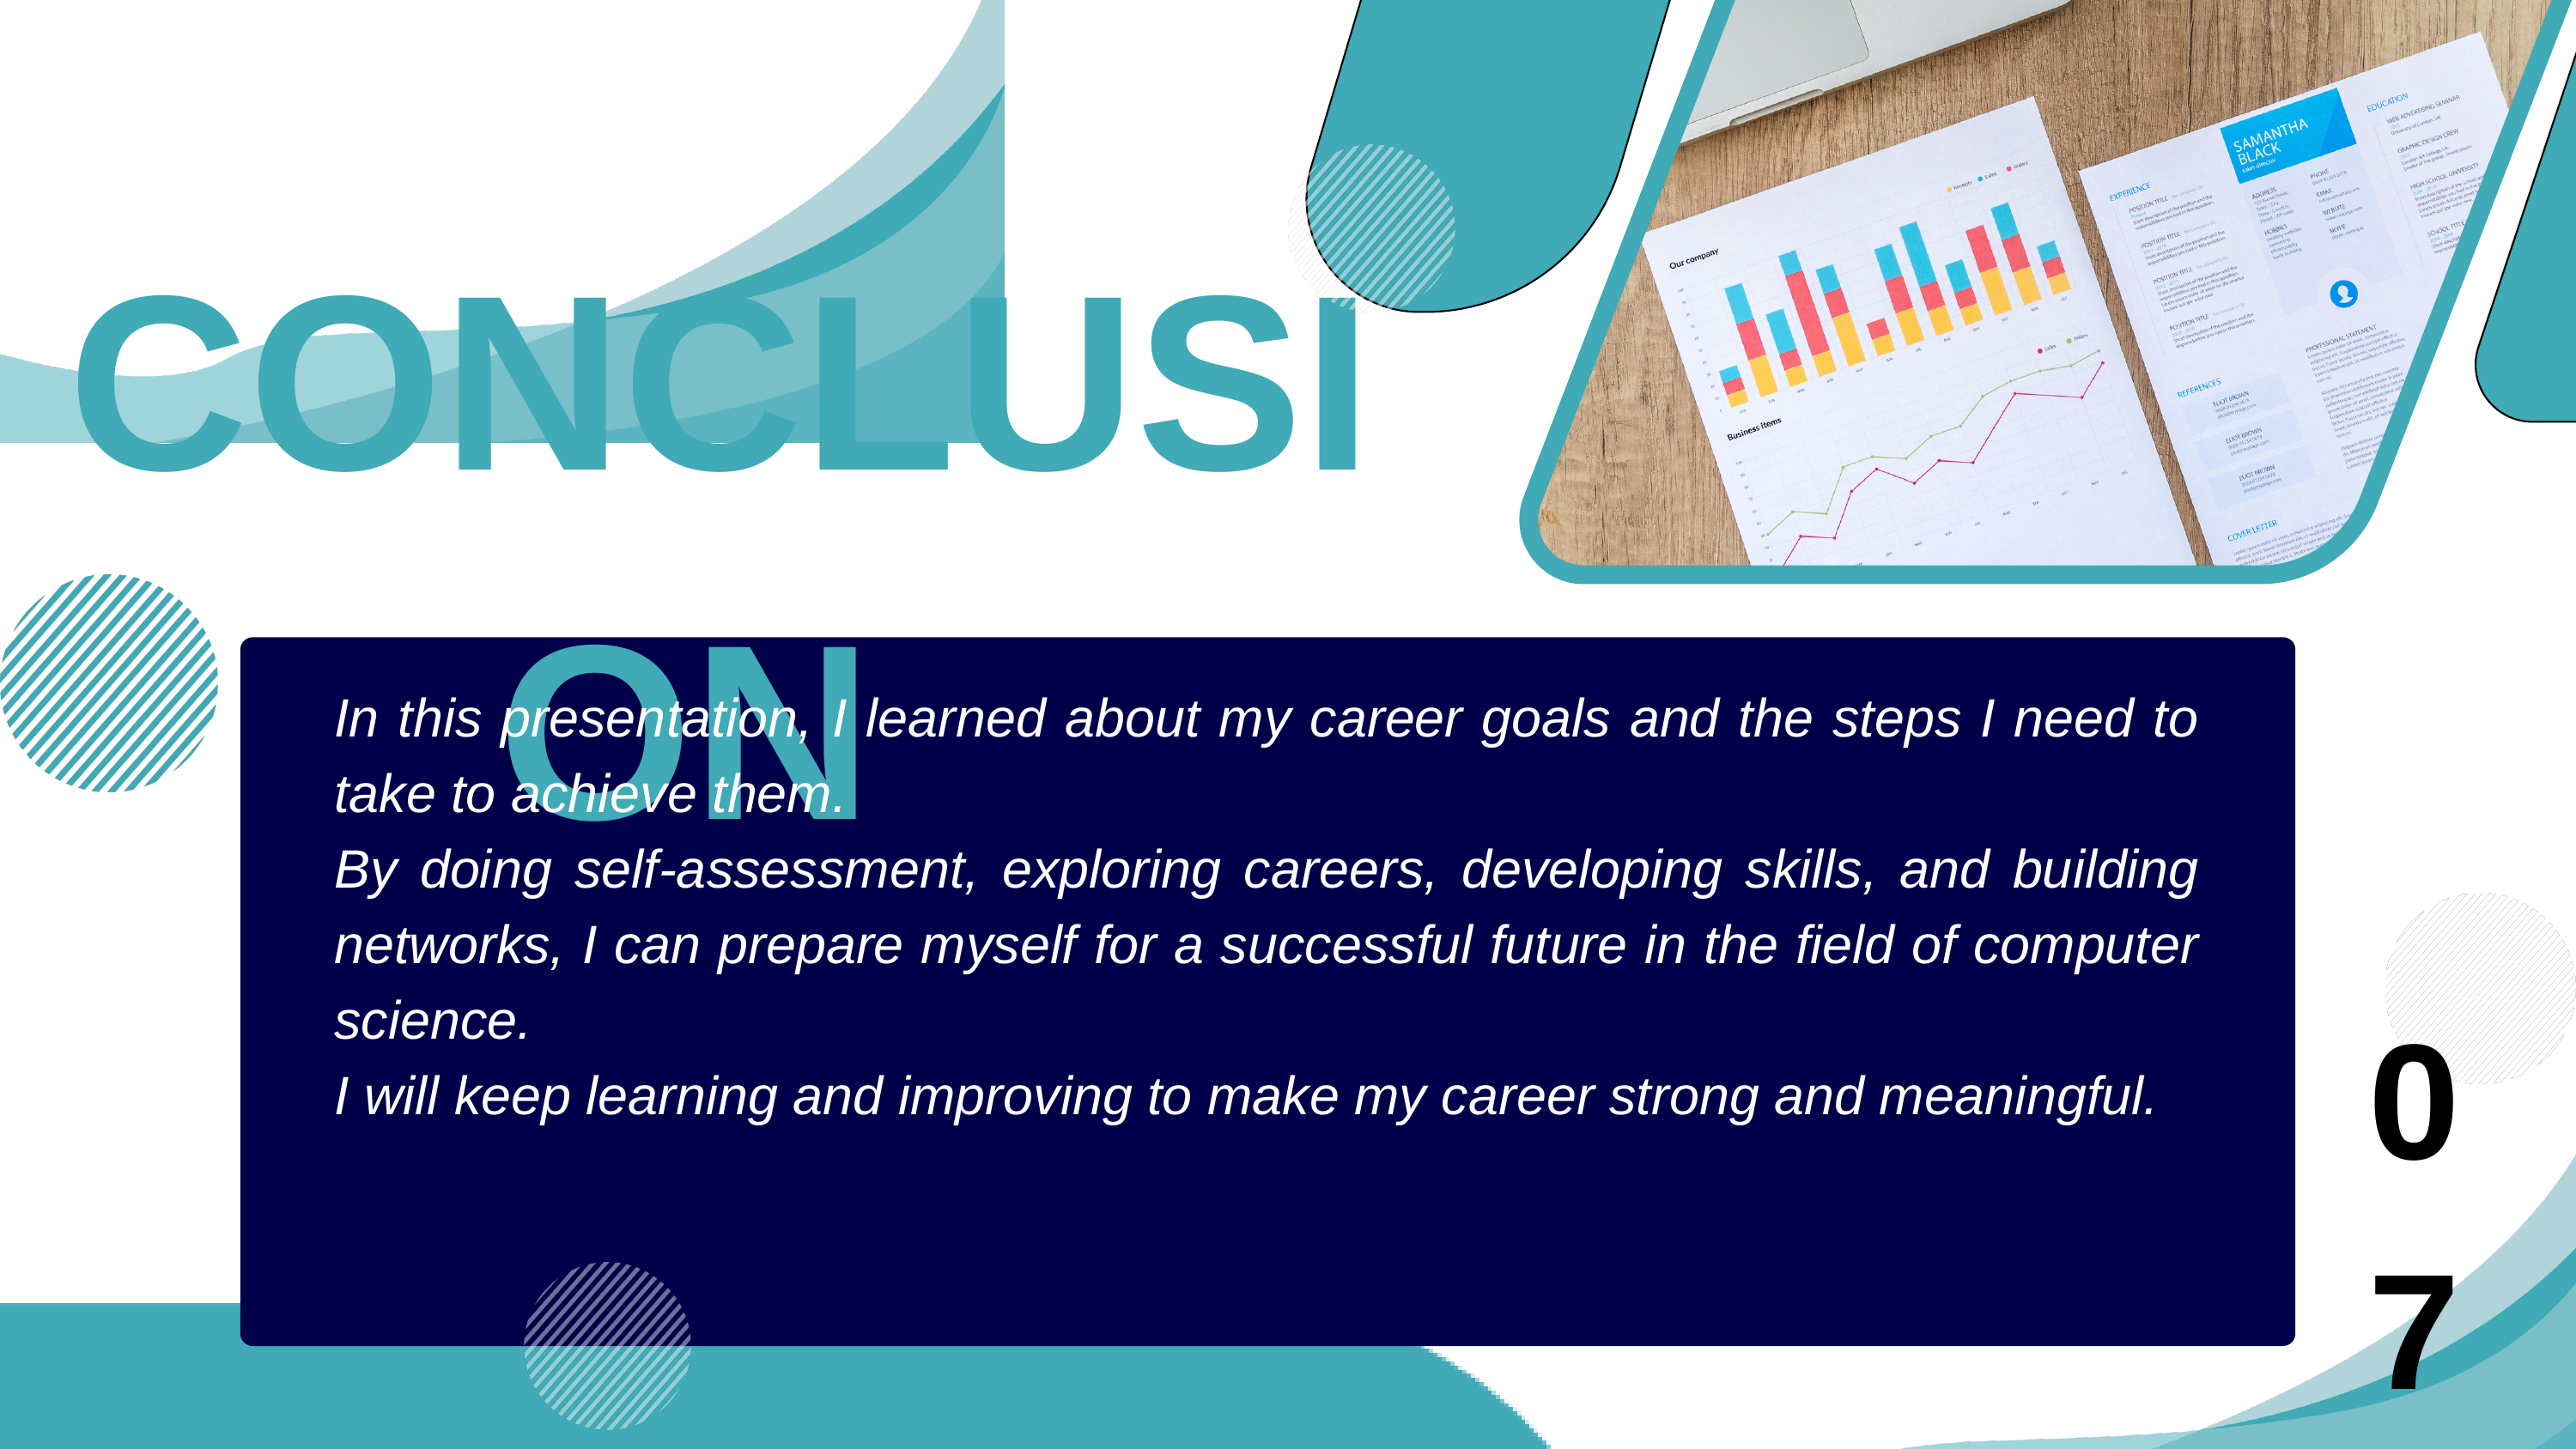

CONCLUSION

In this presentation, I learned about my career goals and the steps I need to take to achieve them.
By doing self-assessment, exploring careers, developing skills, and building networks, I can prepare myself for a successful future in the field of computer science.
I will keep learning and improving to make my career strong and meaningful.

07